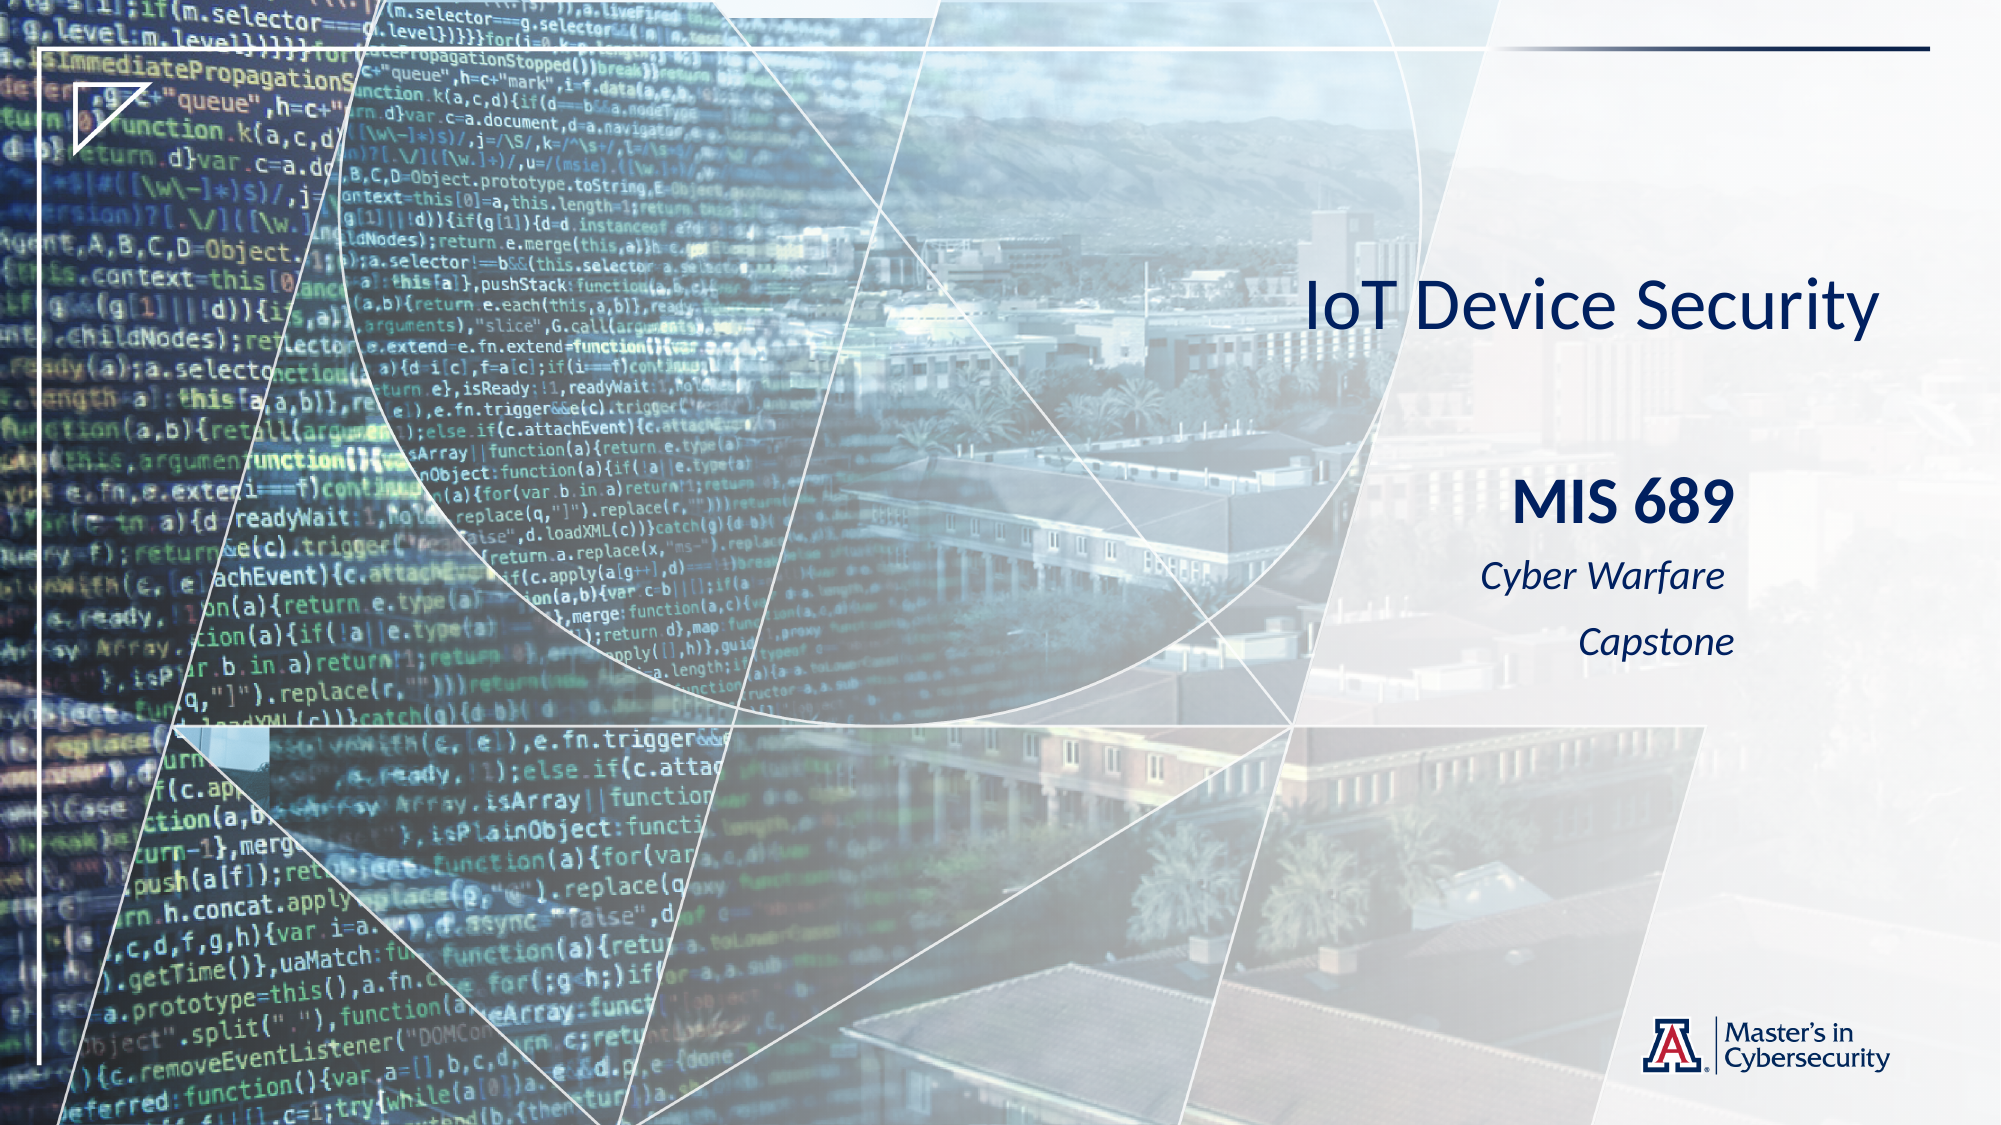

# IoT Device Security
MIS 689
Cyber Warfare
Capstone